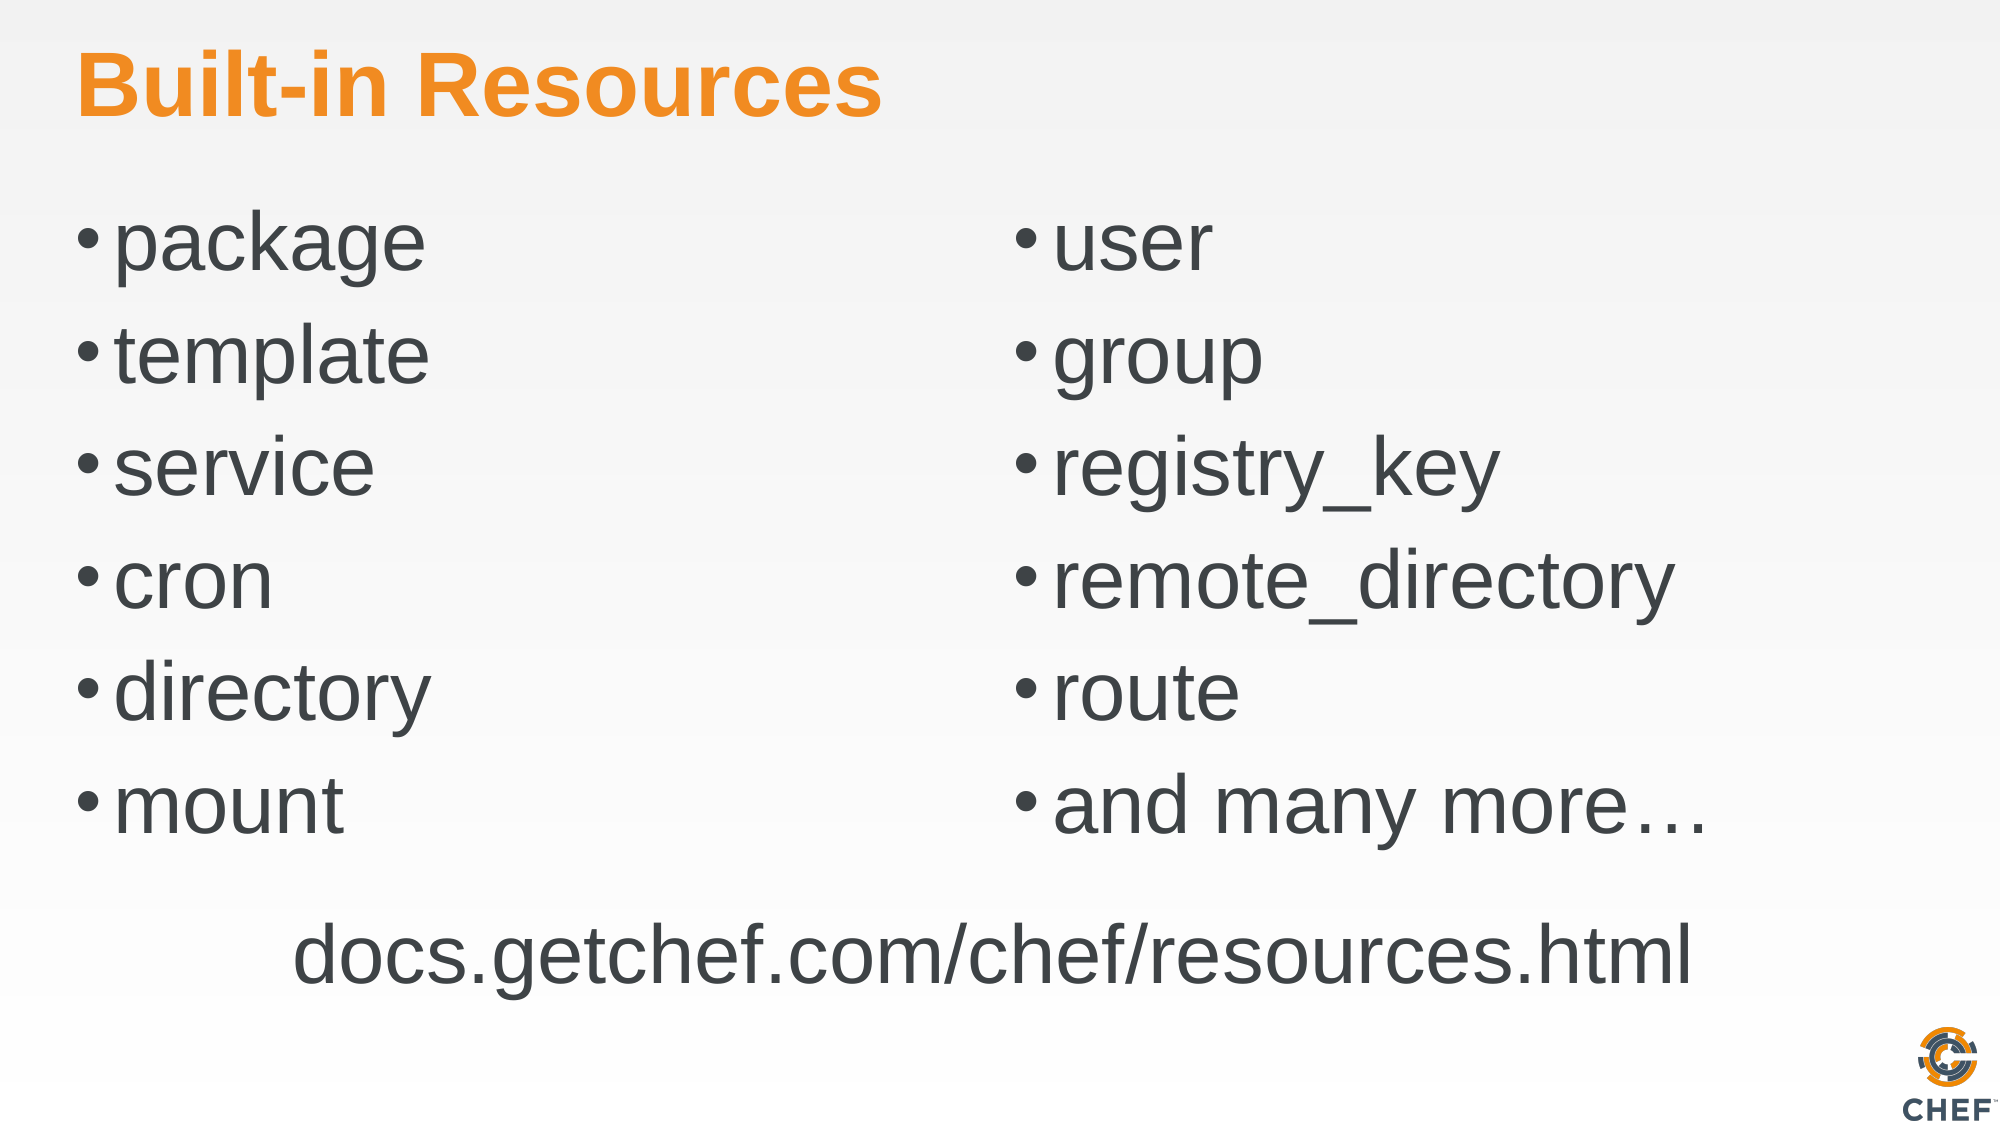

# Built-in Resources
package
template
service
cron
directory
mount
user
group
registry_key
remote_directory
route
and many more…
docs.getchef.com/chef/resources.html